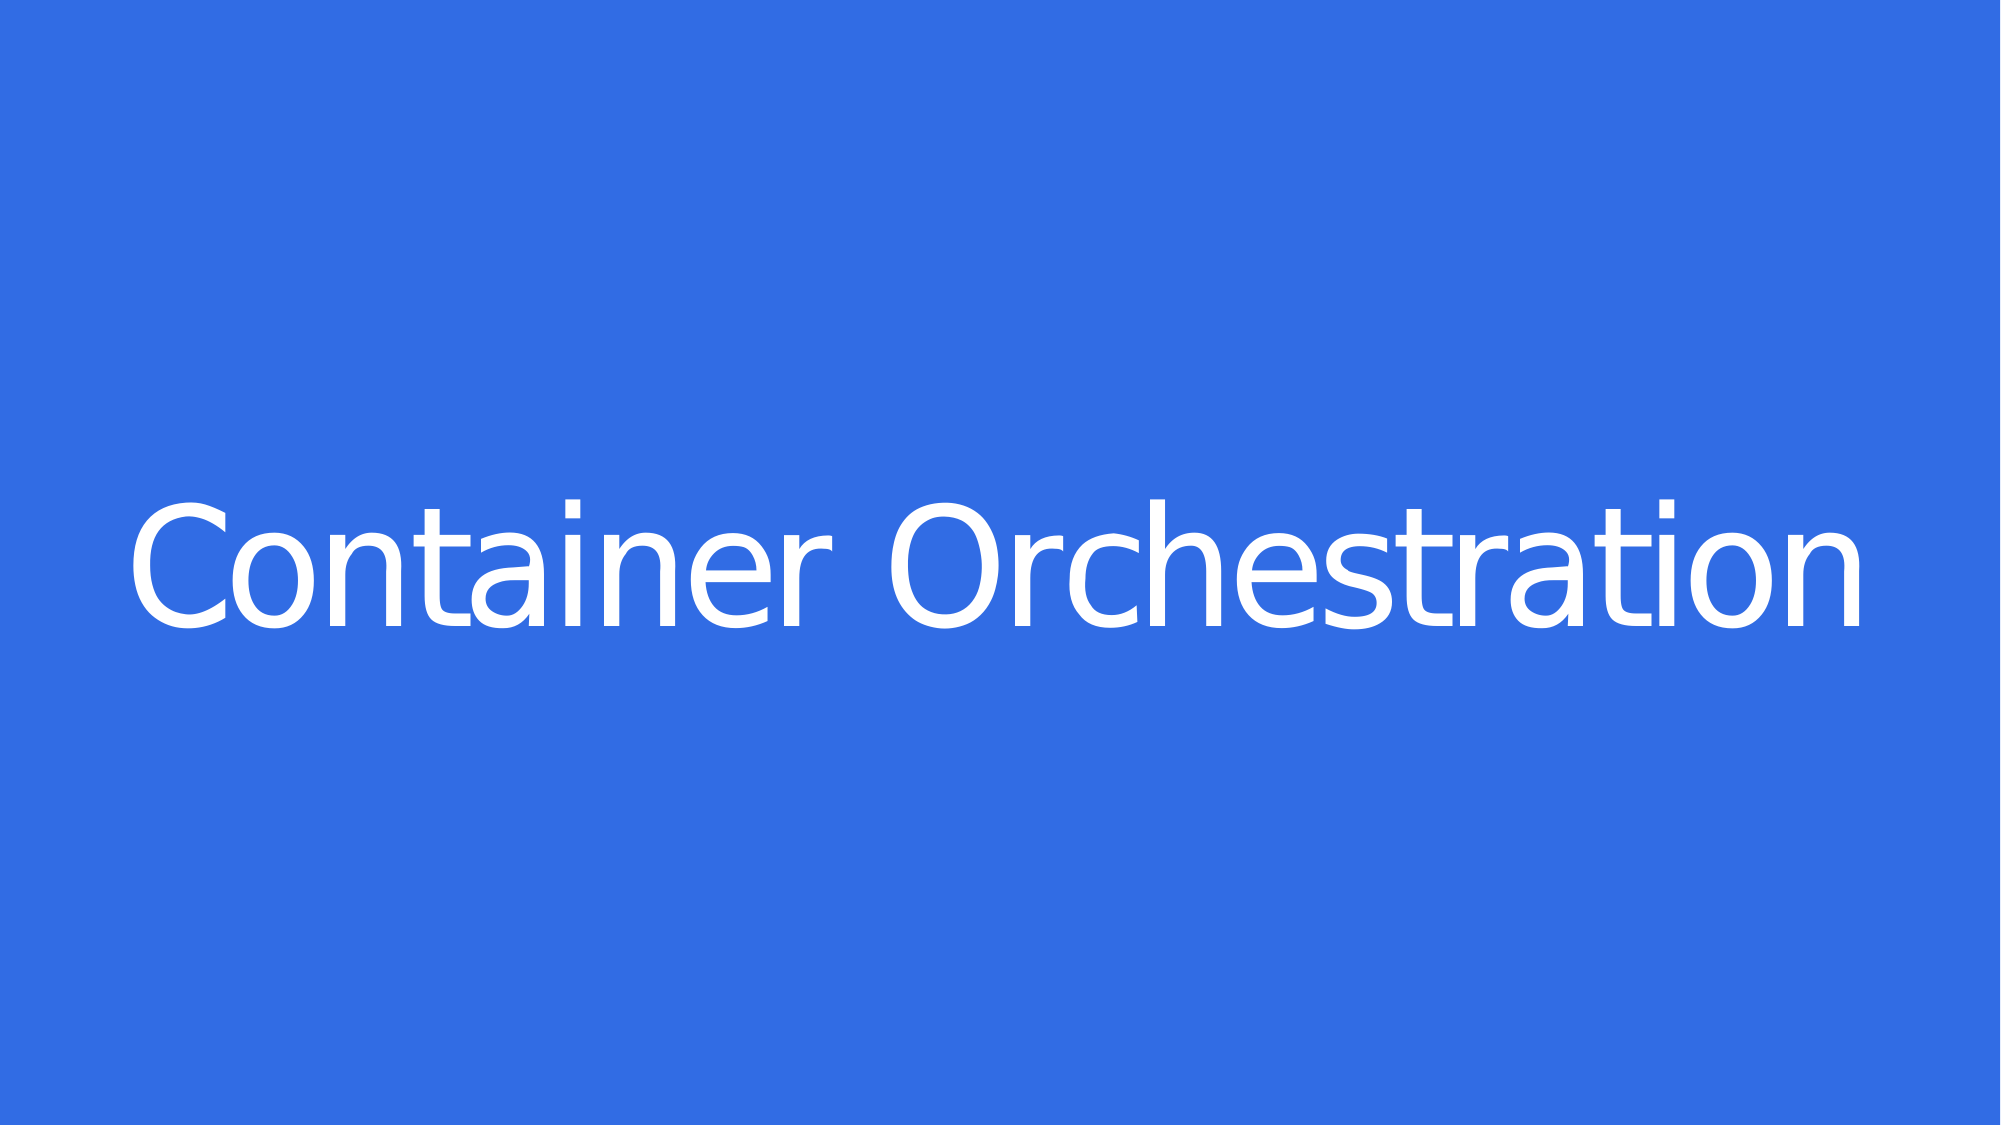

# Container Orchestration
Copyright © Thinknyx Technologies LLP